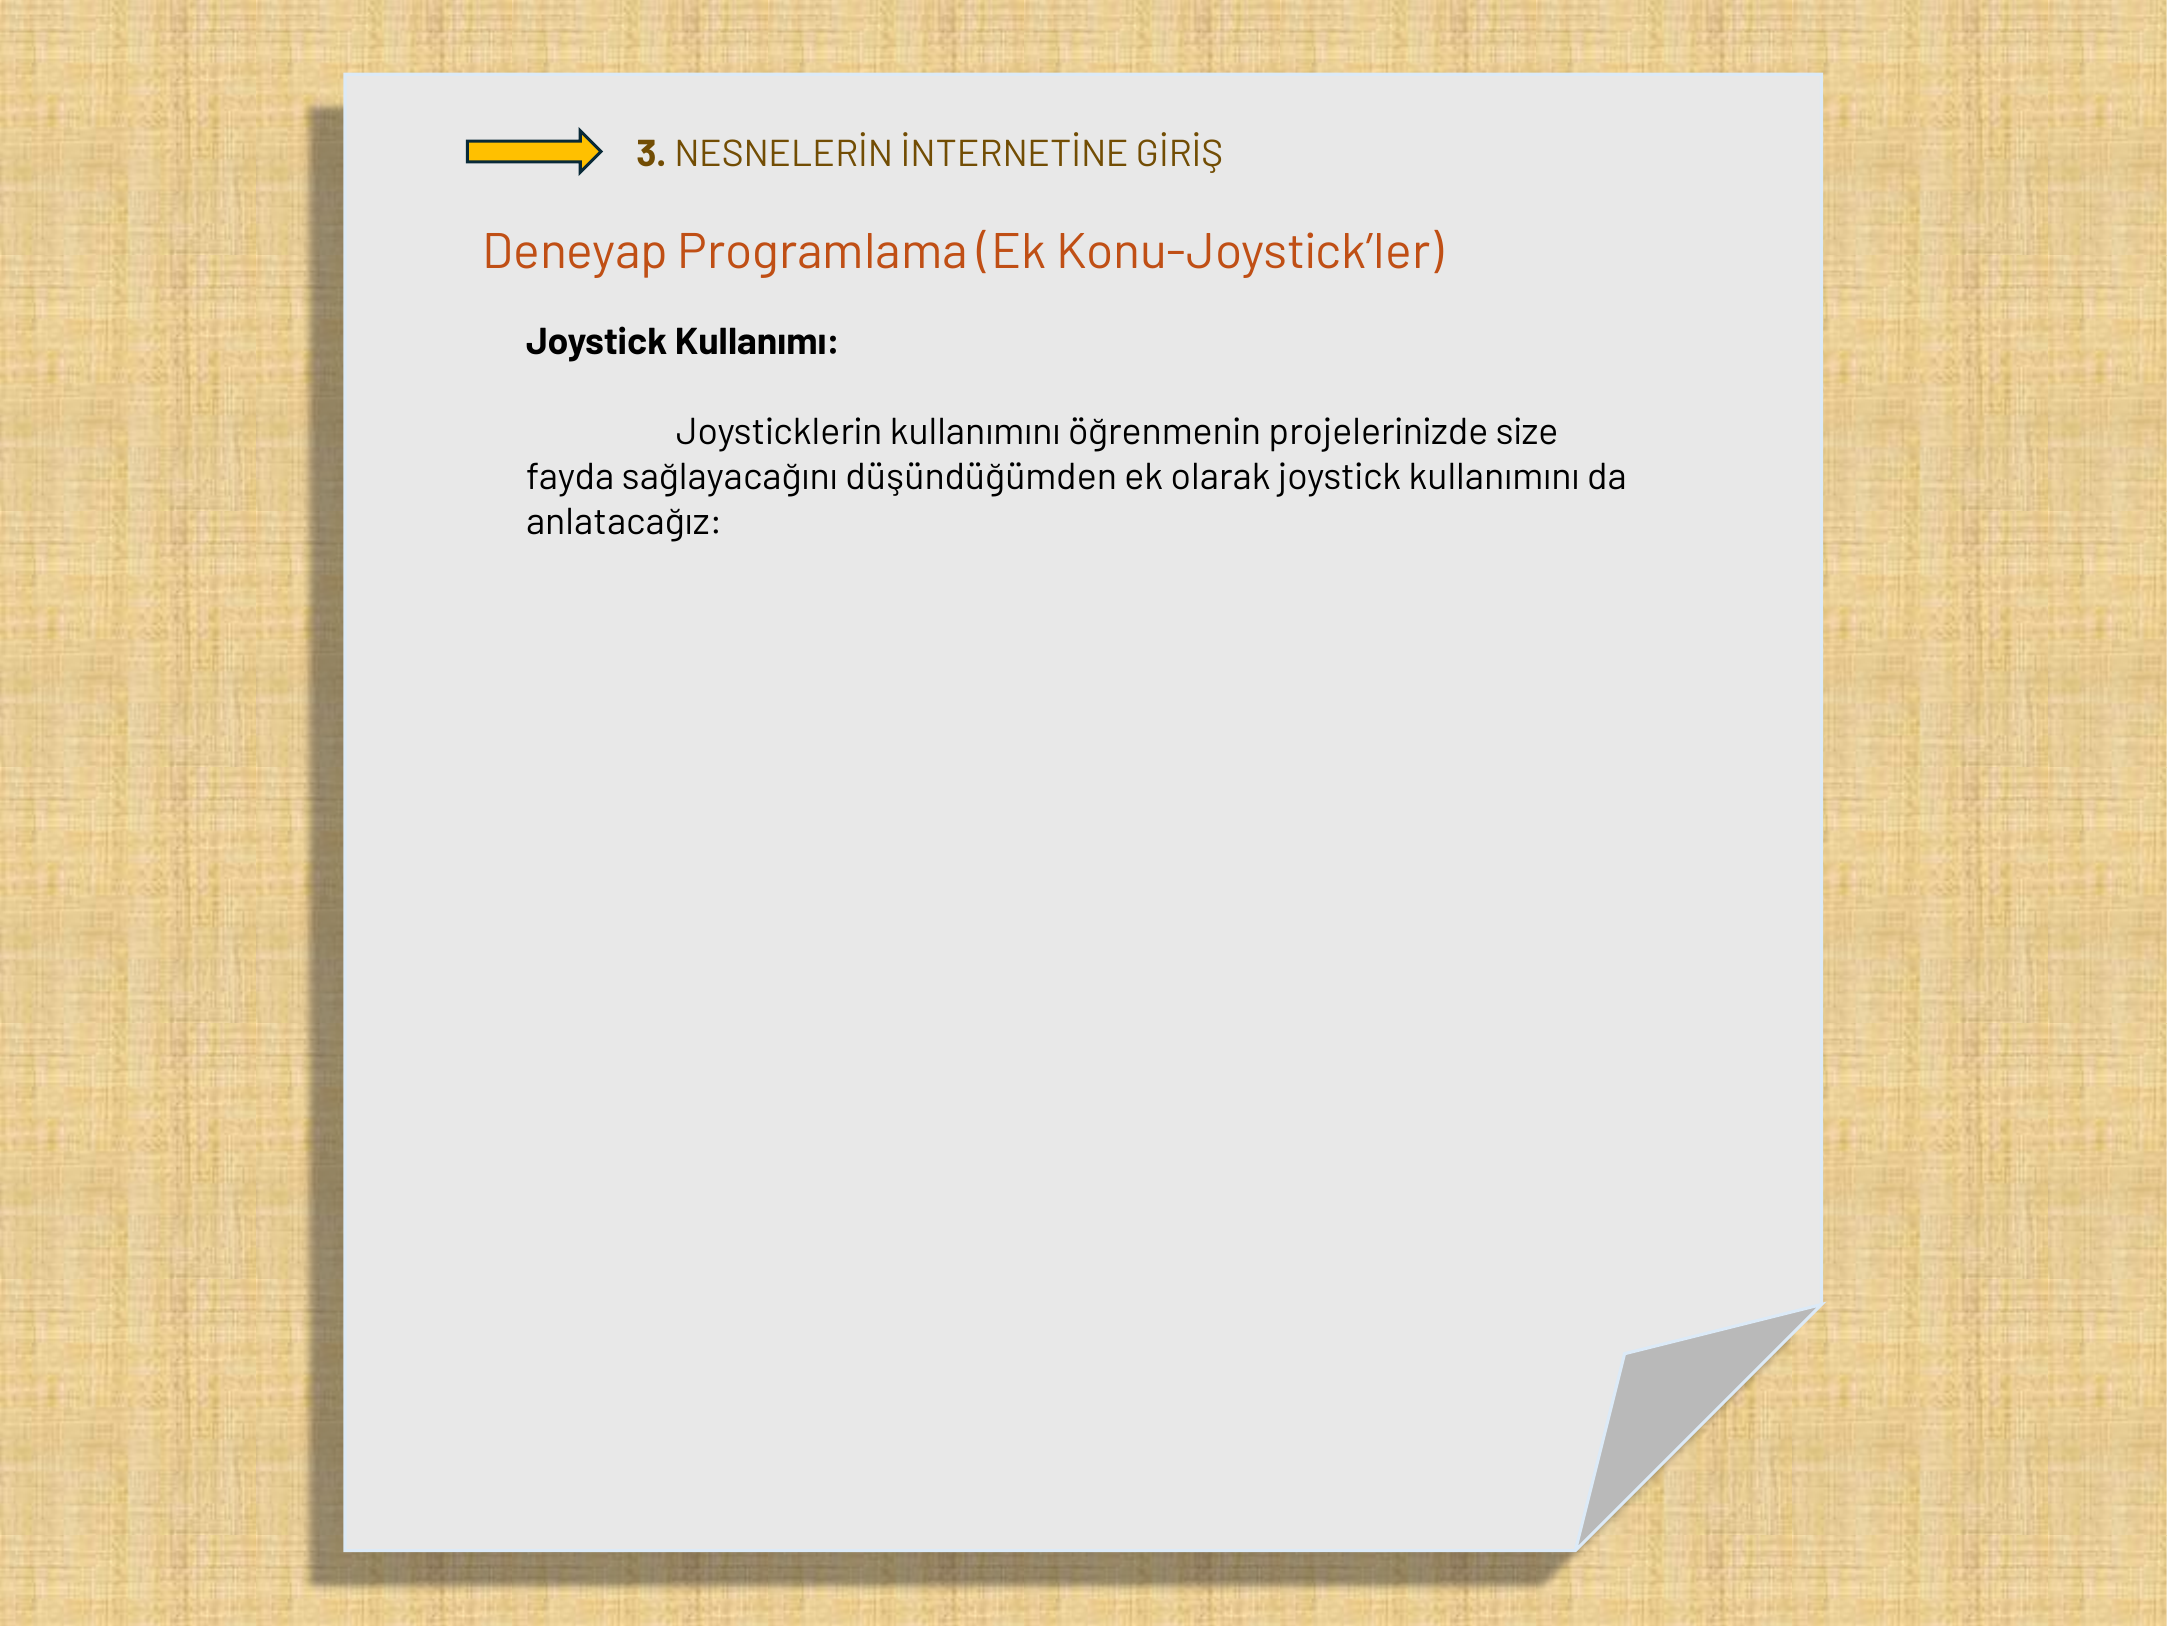

3. NESNELERİN İNTERNETİNE GİRİŞ

Deneyap Programlama (Ek Konu-Joystick’ler)
Joystick Kullanımı:

	Joysticklerin kullanımını öğrenmenin projelerinizde size fayda sağlayacağını düşündüğümden ek olarak joystick kullanımını da anlatacağız: